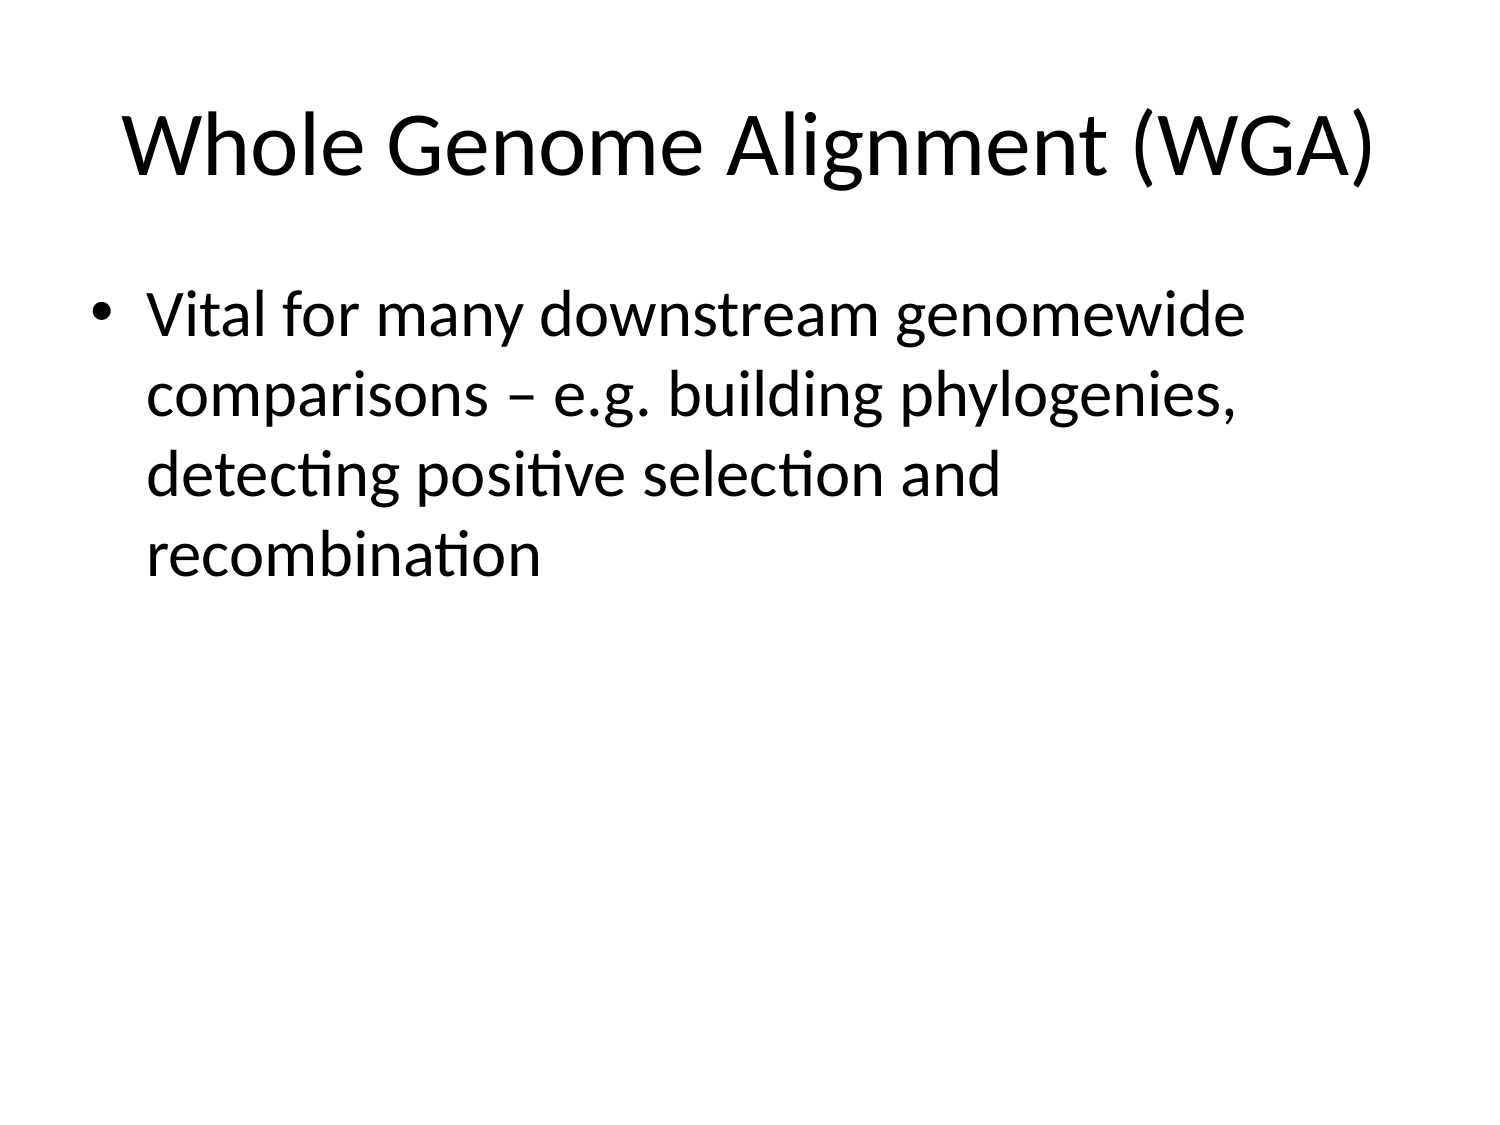

# Whole Genome Alignment (WGA)
Vital for many downstream genomewide comparisons – e.g. building phylogenies, detecting positive selection and recombination